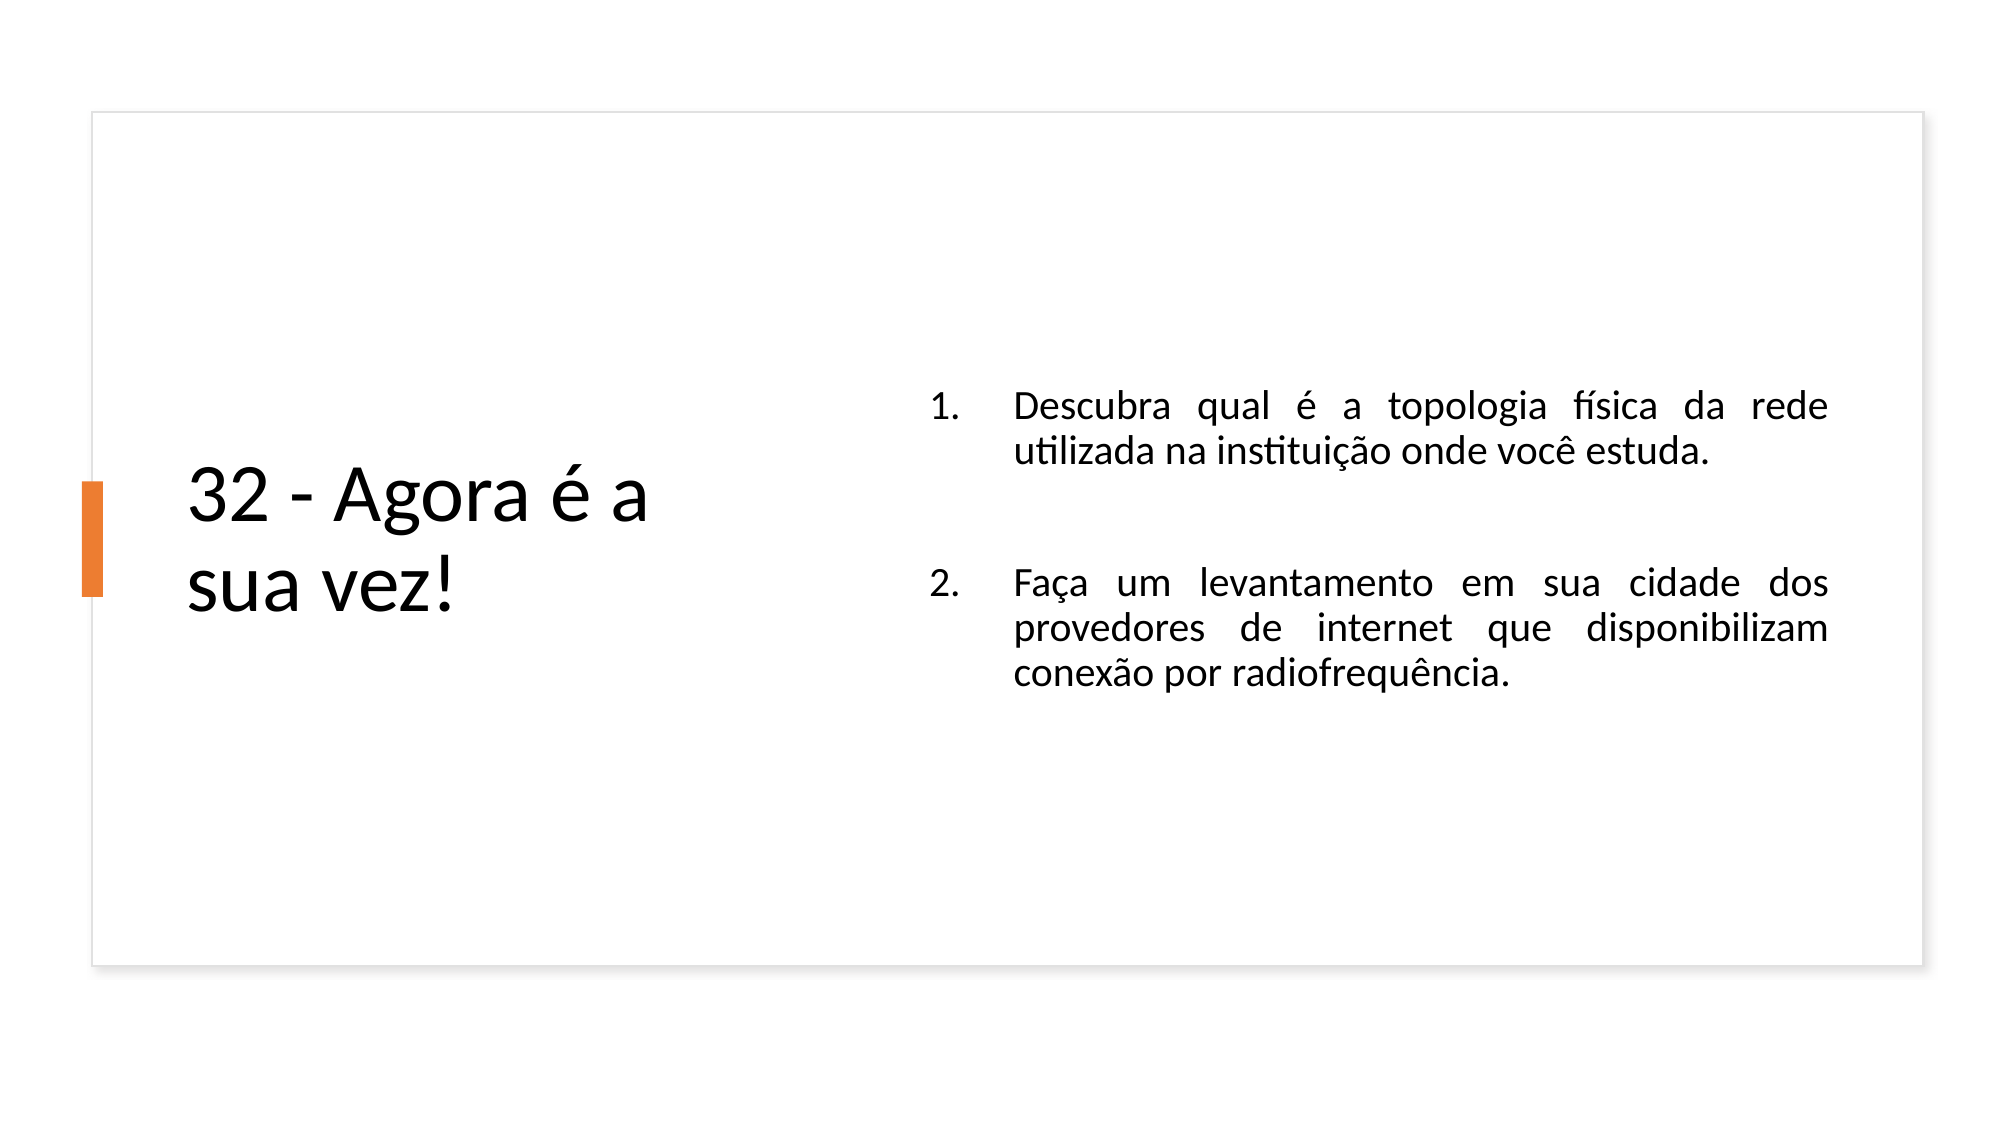

# 32 - Agora é a sua vez!
Descubra qual é a topologia física da rede utilizada na instituição onde você estuda.

Faça um levantamento em sua cidade dos provedores de internet que disponibilizam conexão por radiofrequência.